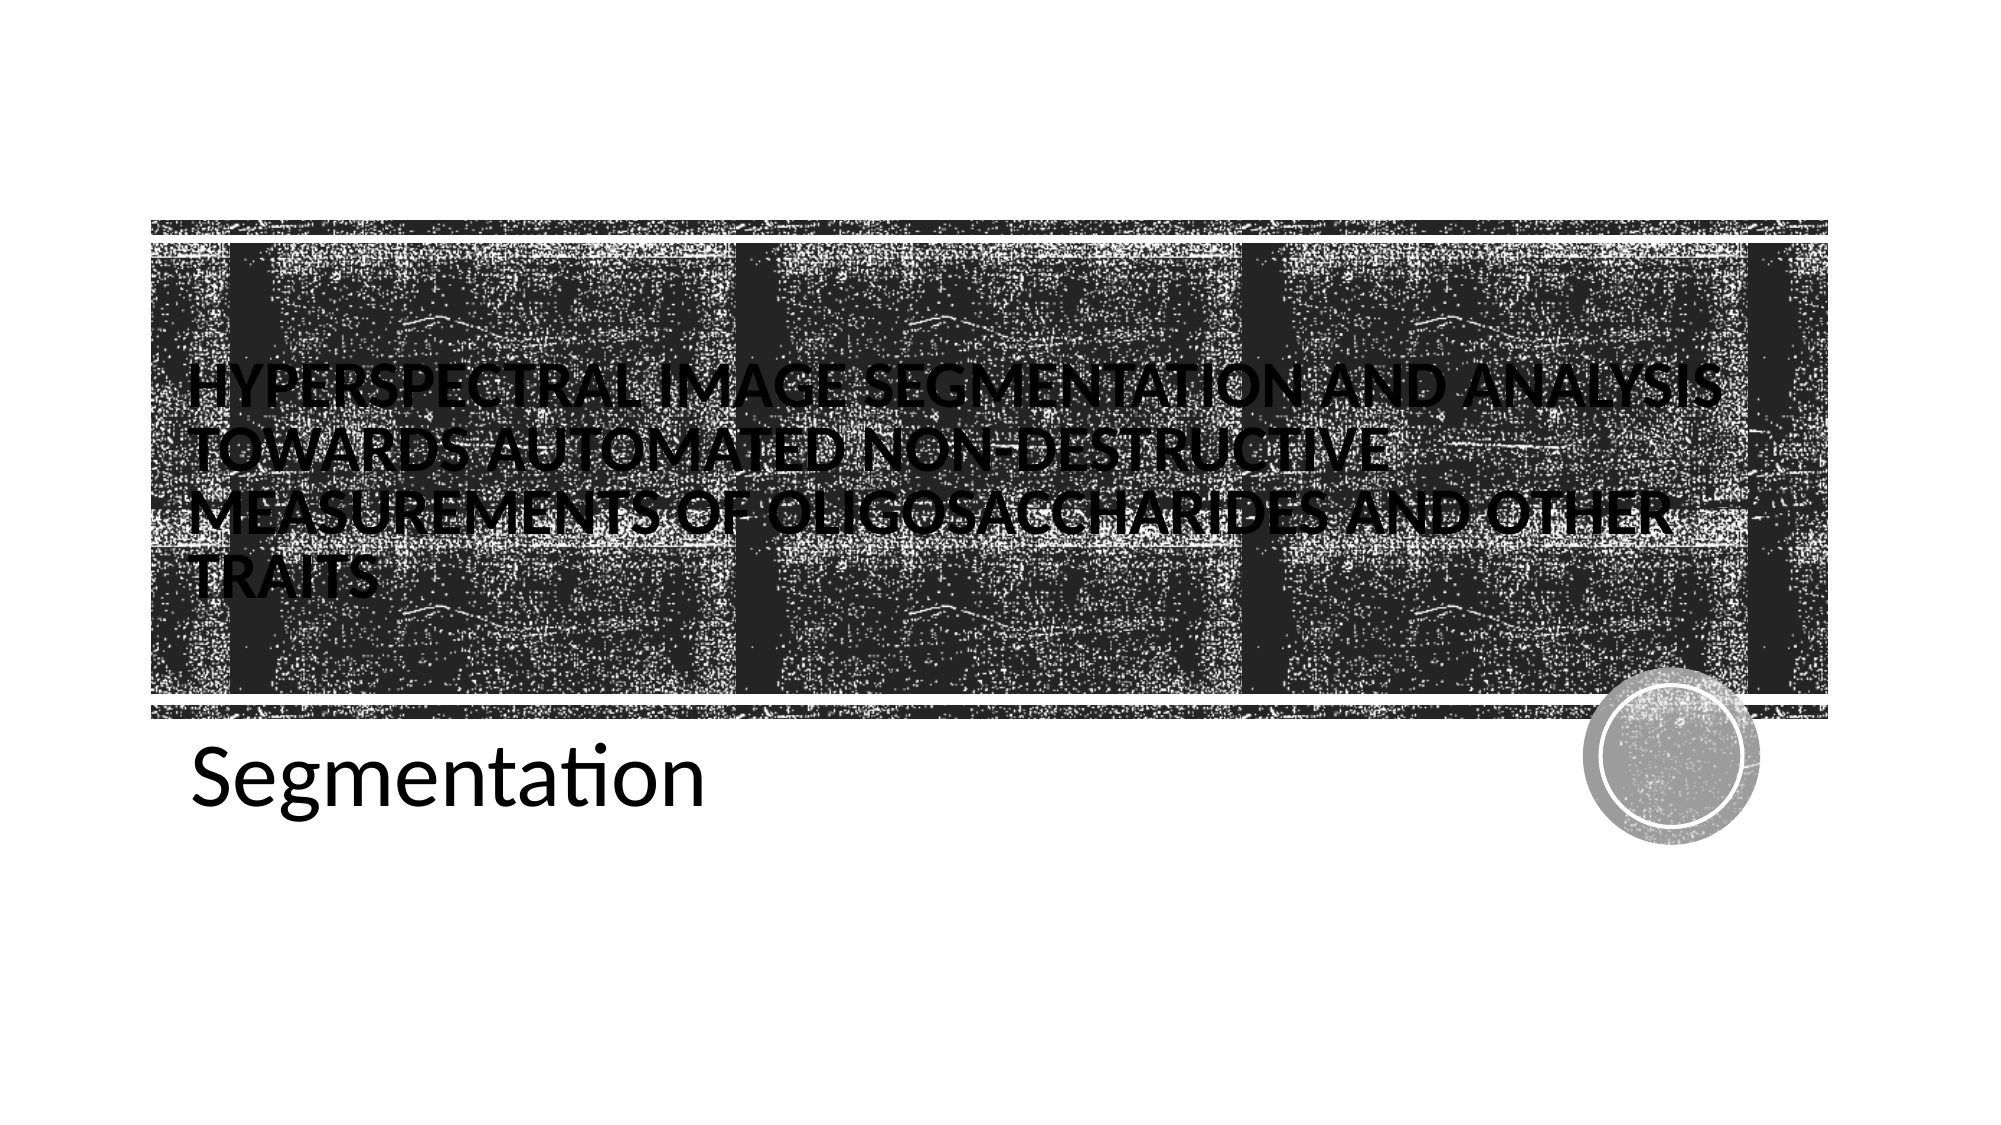

# HYPERSPECTRAL IMAGE SEGMENTATION AND ANALYSIS TOWARDS AUTOMATED NON-DESTRUCTIVE MEASUREMENTS OF OLIGOSACCHARIDES AND OTHER TRAITS
Segmentation